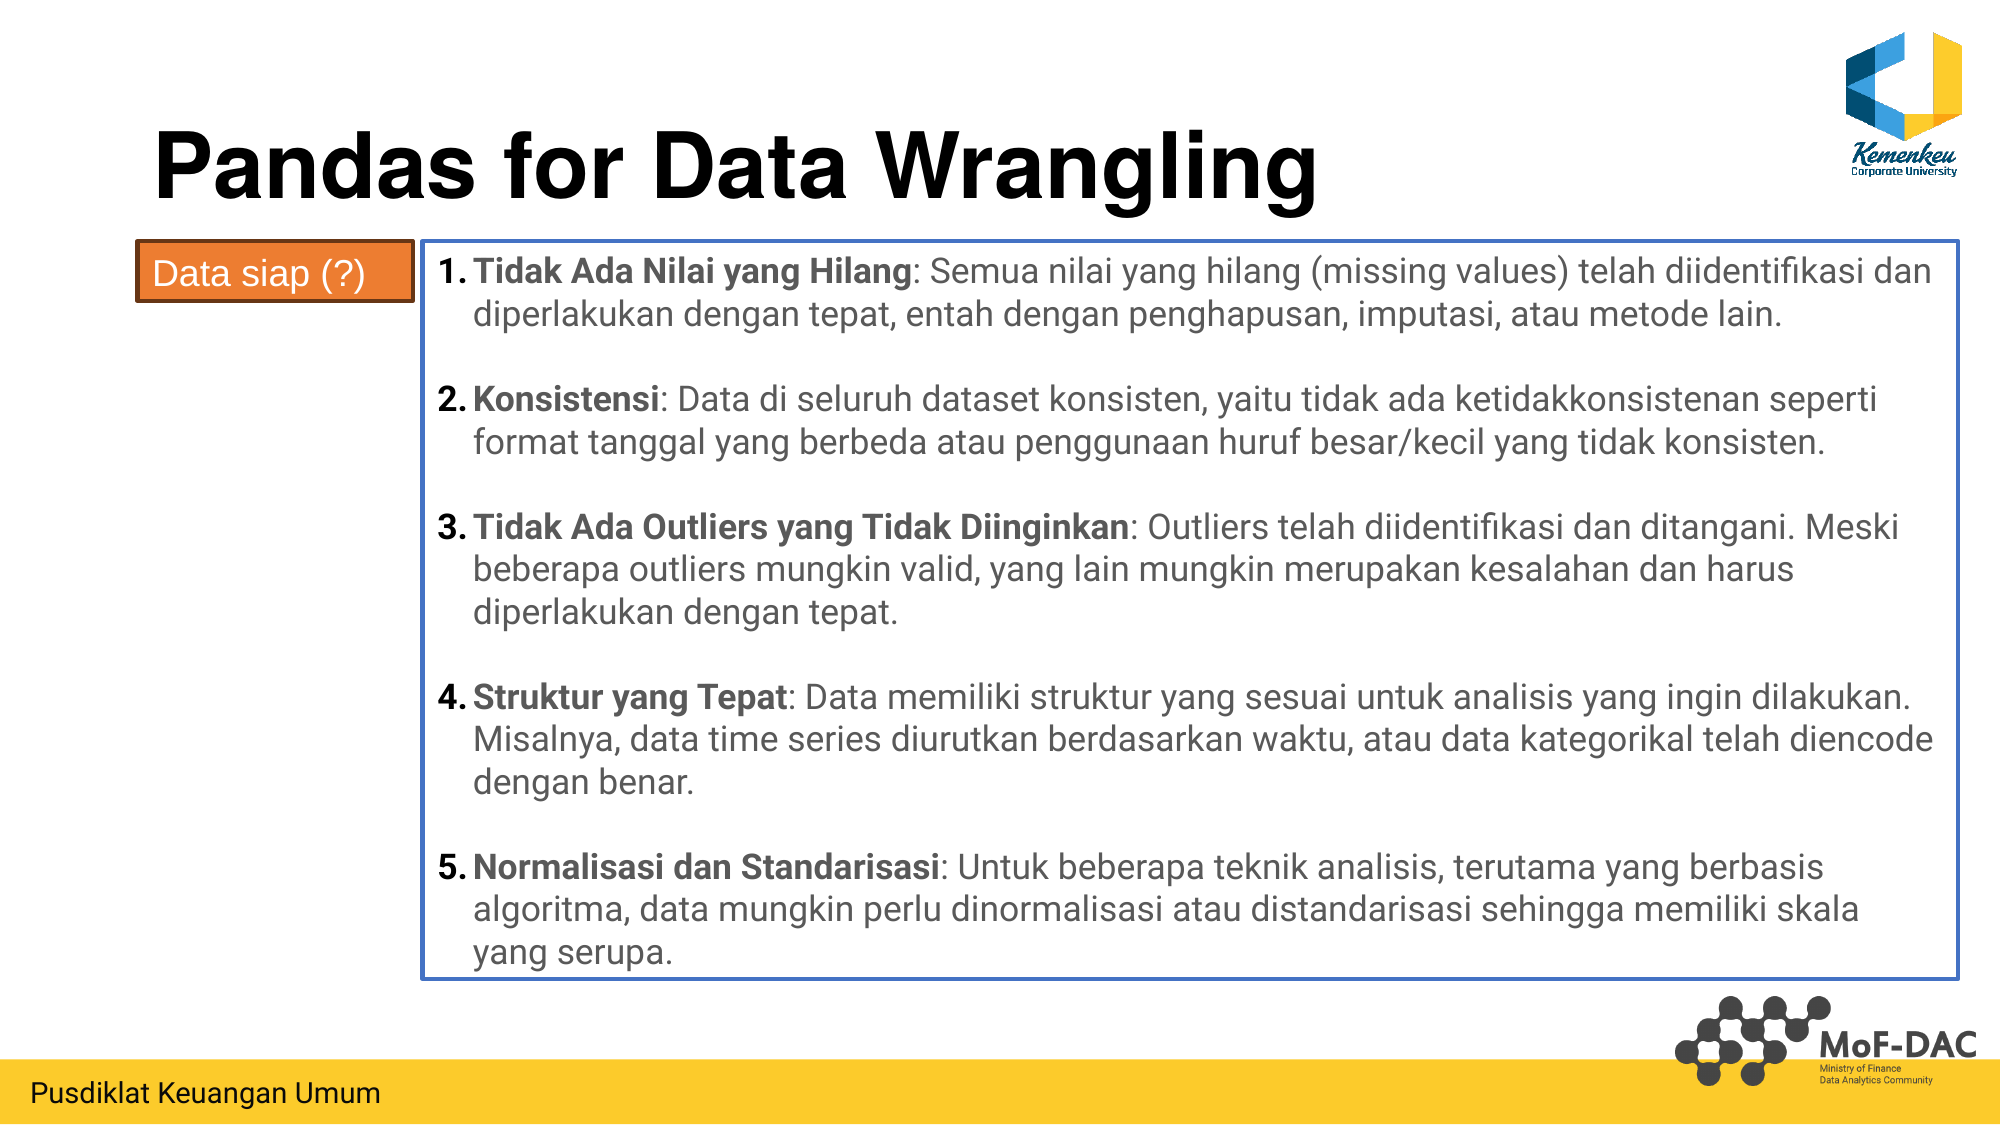

# Pandas for Data Wrangling
Data siap (?)
Tidak Ada Nilai yang Hilang: Semua nilai yang hilang (missing values) telah diidentifikasi dan diperlakukan dengan tepat, entah dengan penghapusan, imputasi, atau metode lain.

Konsistensi: Data di seluruh dataset konsisten, yaitu tidak ada ketidakkonsistenan seperti format tanggal yang berbeda atau penggunaan huruf besar/kecil yang tidak konsisten.

Tidak Ada Outliers yang Tidak Diinginkan: Outliers telah diidentifikasi dan ditangani. Meski beberapa outliers mungkin valid, yang lain mungkin merupakan kesalahan dan harus diperlakukan dengan tepat.

Struktur yang Tepat: Data memiliki struktur yang sesuai untuk analisis yang ingin dilakukan. Misalnya, data time series diurutkan berdasarkan waktu, atau data kategorikal telah diencode dengan benar.

Normalisasi dan Standarisasi: Untuk beberapa teknik analisis, terutama yang berbasis algoritma, data mungkin perlu dinormalisasi atau distandarisasi sehingga memiliki skala yang serupa.